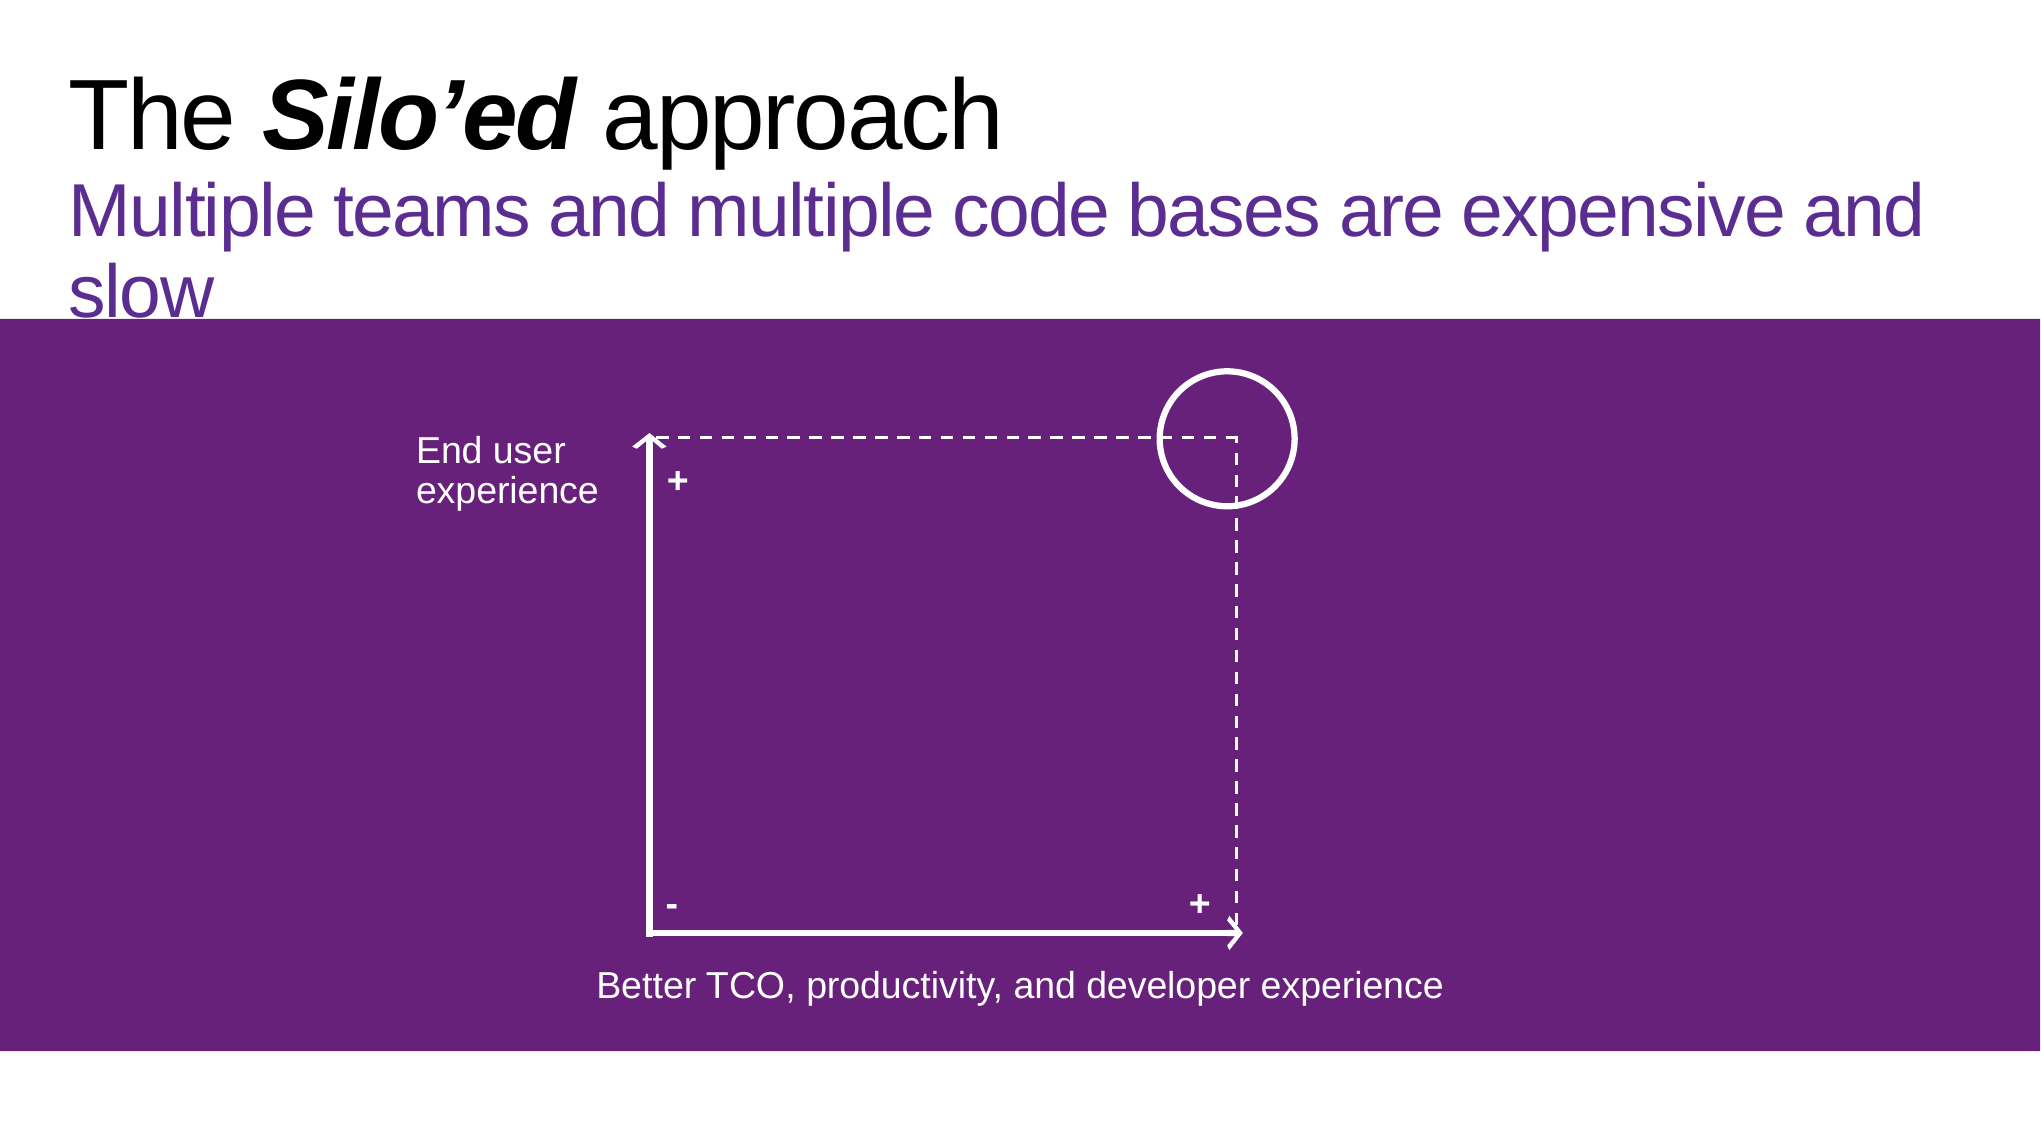

# The Silo’ed approach Multiple teams and multiple code bases are expensive and slow

End user
experience
+
-
+
Better TCO, productivity, and developer experience